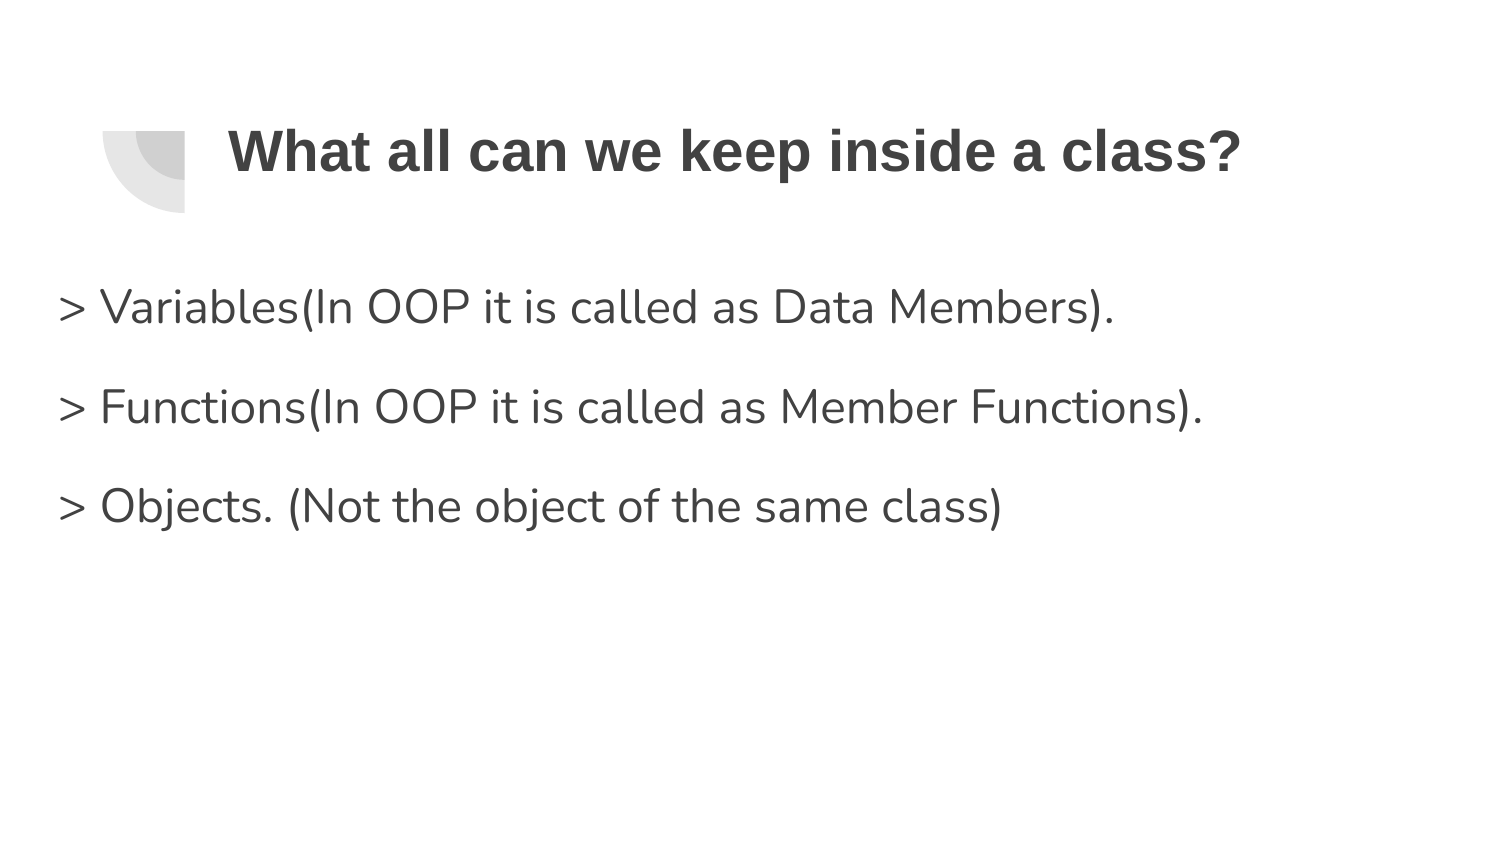

# What all can we keep inside a class?
> Variables(In OOP it is called as Data Members).
> Functions(In OOP it is called as Member Functions).
> Objects. (Not the object of the same class)